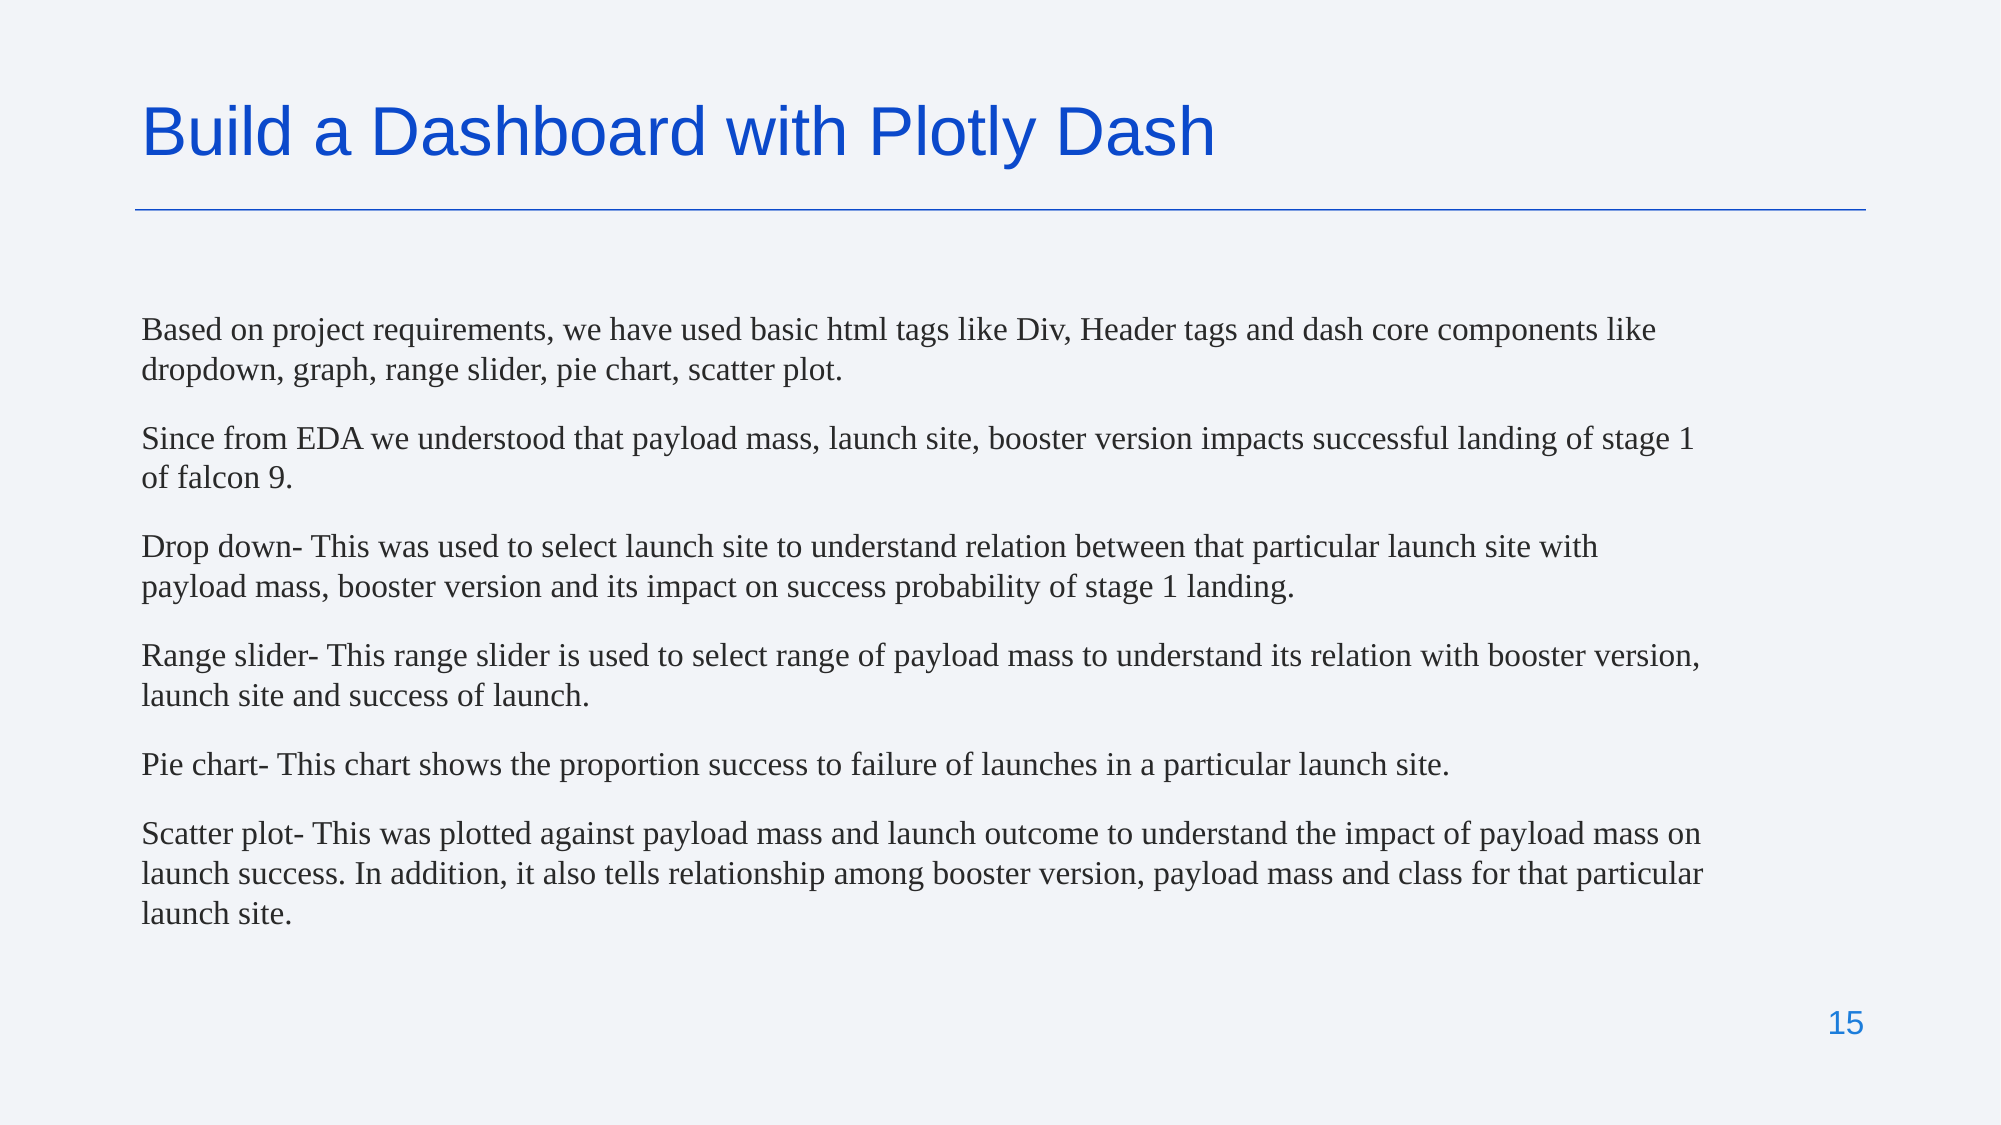

Build a Dashboard with Plotly Dash
Based on project requirements, we have used basic html tags like Div, Header tags and dash core components like dropdown, graph, range slider, pie chart, scatter plot.
Since from EDA we understood that payload mass, launch site, booster version impacts successful landing of stage 1 of falcon 9.
Drop down- This was used to select launch site to understand relation between that particular launch site with payload mass, booster version and its impact on success probability of stage 1 landing.
Range slider- This range slider is used to select range of payload mass to understand its relation with booster version, launch site and success of launch.
Pie chart- This chart shows the proportion success to failure of launches in a particular launch site.
Scatter plot- This was plotted against payload mass and launch outcome to understand the impact of payload mass on launch success. In addition, it also tells relationship among booster version, payload mass and class for that particular launch site.

15